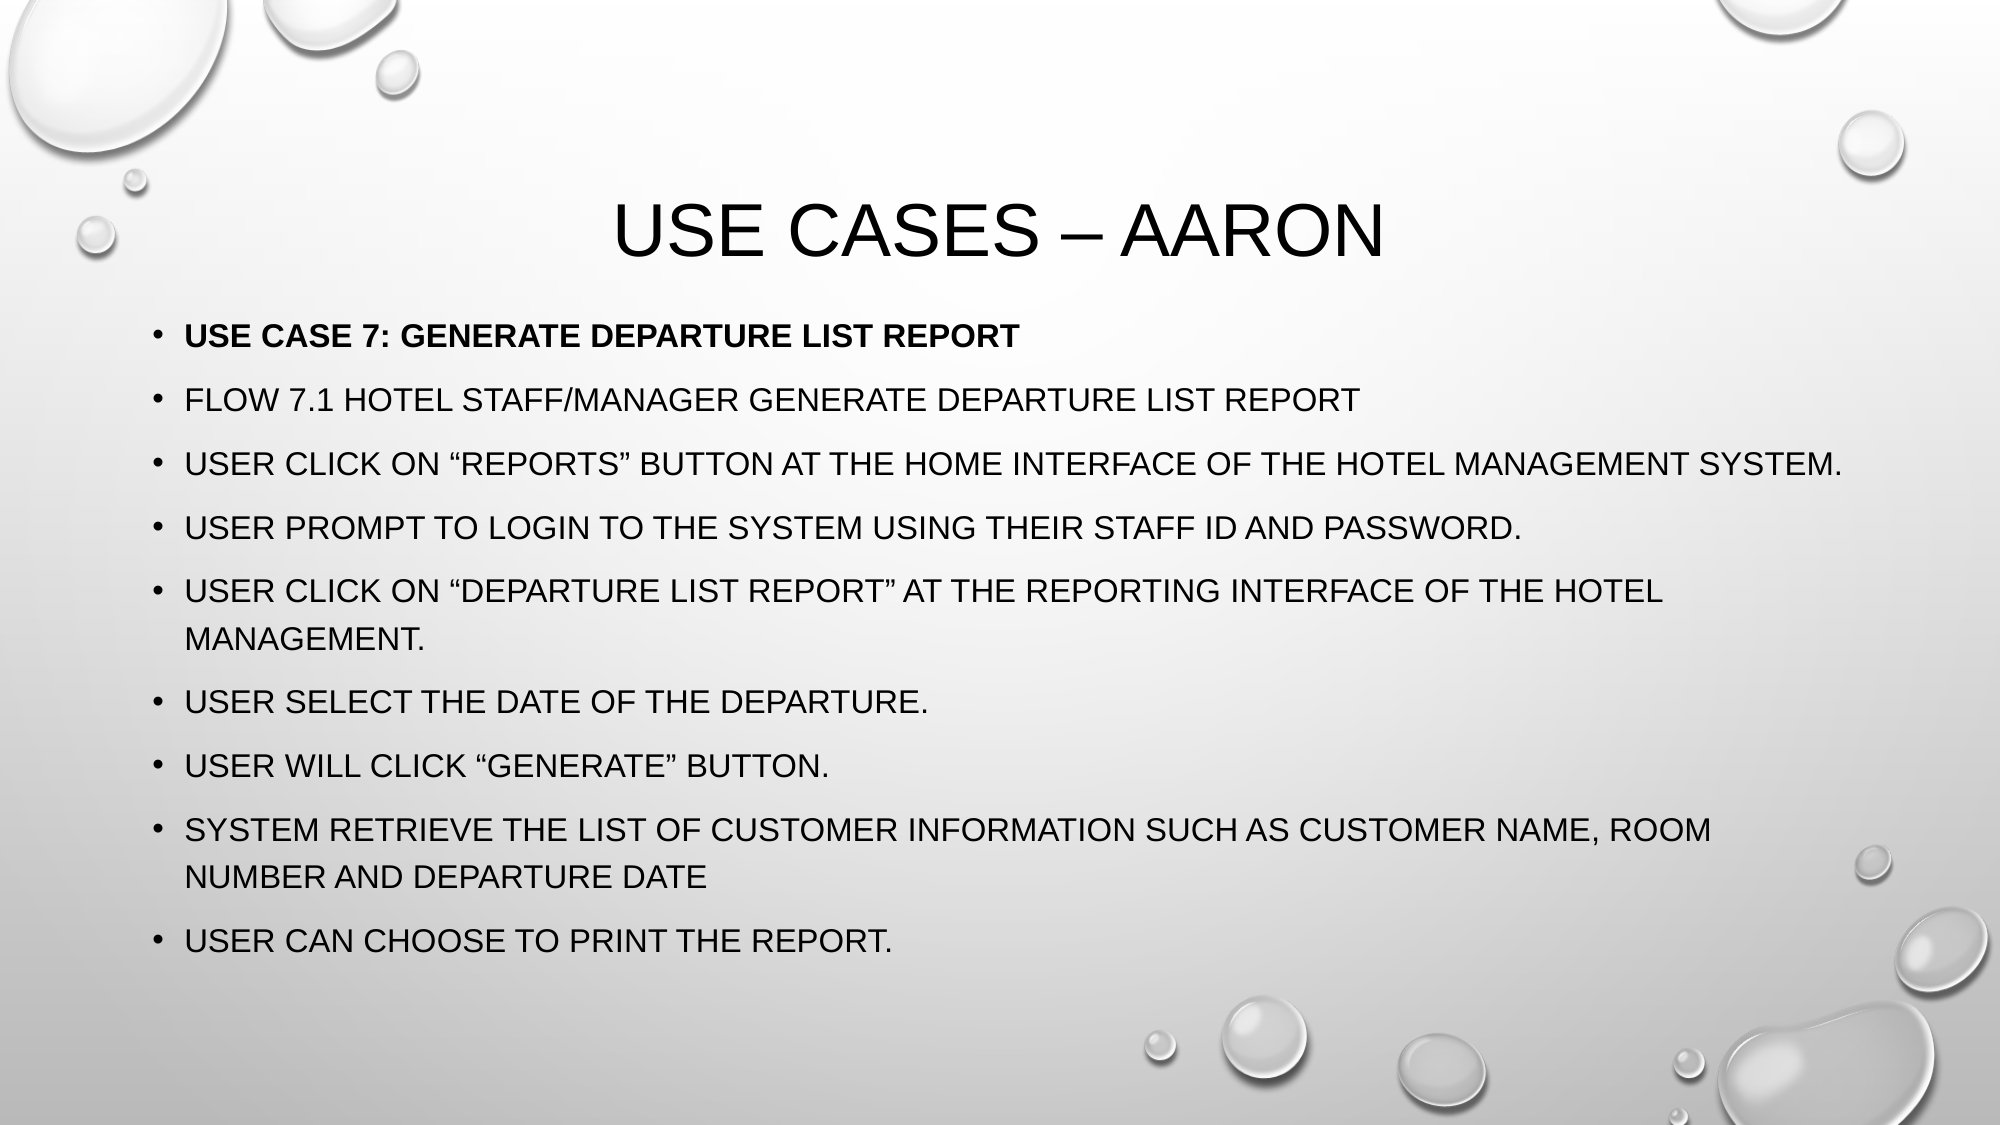

# use cases – AARON
Use Case 7: Generate Departure List Report
Flow 7.1 Hotel staff/manager generate departure list report
User click on “Reports” button at the Home Interface of the hotel management system.
User prompt to login to the system using their Staff ID and Password.
User click on “Departure List report” at the Reporting Interface of the hotel management.
User select the date of the Departure.
User will click “Generate” button.
System retrieve the list of customer information such as customer name, room number and departure date
User can choose to print the report.